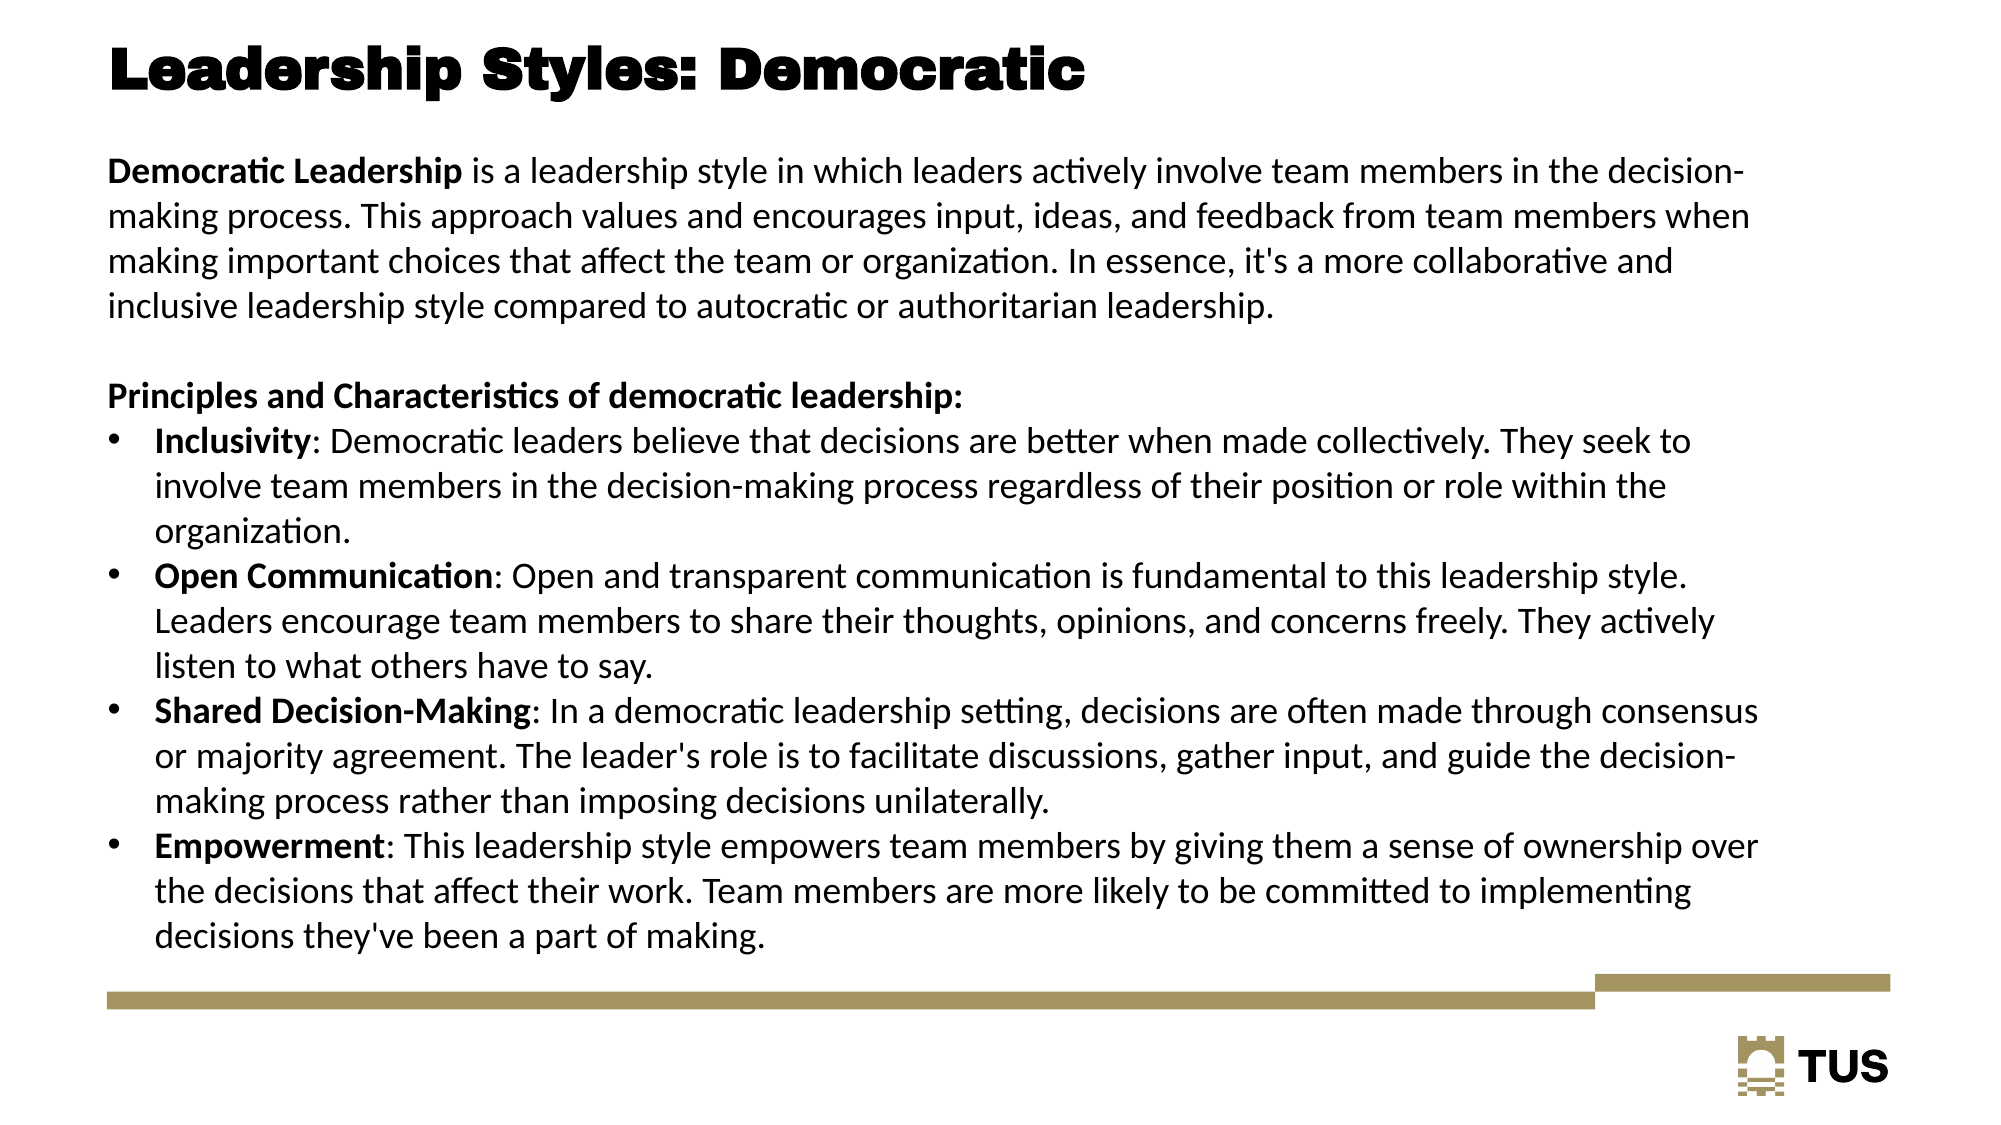

# Leadership Styles: Democratic
Democratic Leadership is a leadership style in which leaders actively involve team members in the decision-making process. This approach values and encourages input, ideas, and feedback from team members when making important choices that affect the team or organization. In essence, it's a more collaborative and inclusive leadership style compared to autocratic or authoritarian leadership.

Principles and Characteristics of democratic leadership:
Inclusivity: Democratic leaders believe that decisions are better when made collectively. They seek to involve team members in the decision-making process regardless of their position or role within the organization.
Open Communication: Open and transparent communication is fundamental to this leadership style. Leaders encourage team members to share their thoughts, opinions, and concerns freely. They actively listen to what others have to say.
Shared Decision-Making: In a democratic leadership setting, decisions are often made through consensus or majority agreement. The leader's role is to facilitate discussions, gather input, and guide the decision-making process rather than imposing decisions unilaterally.
Empowerment: This leadership style empowers team members by giving them a sense of ownership over the decisions that affect their work. Team members are more likely to be committed to implementing decisions they've been a part of making.